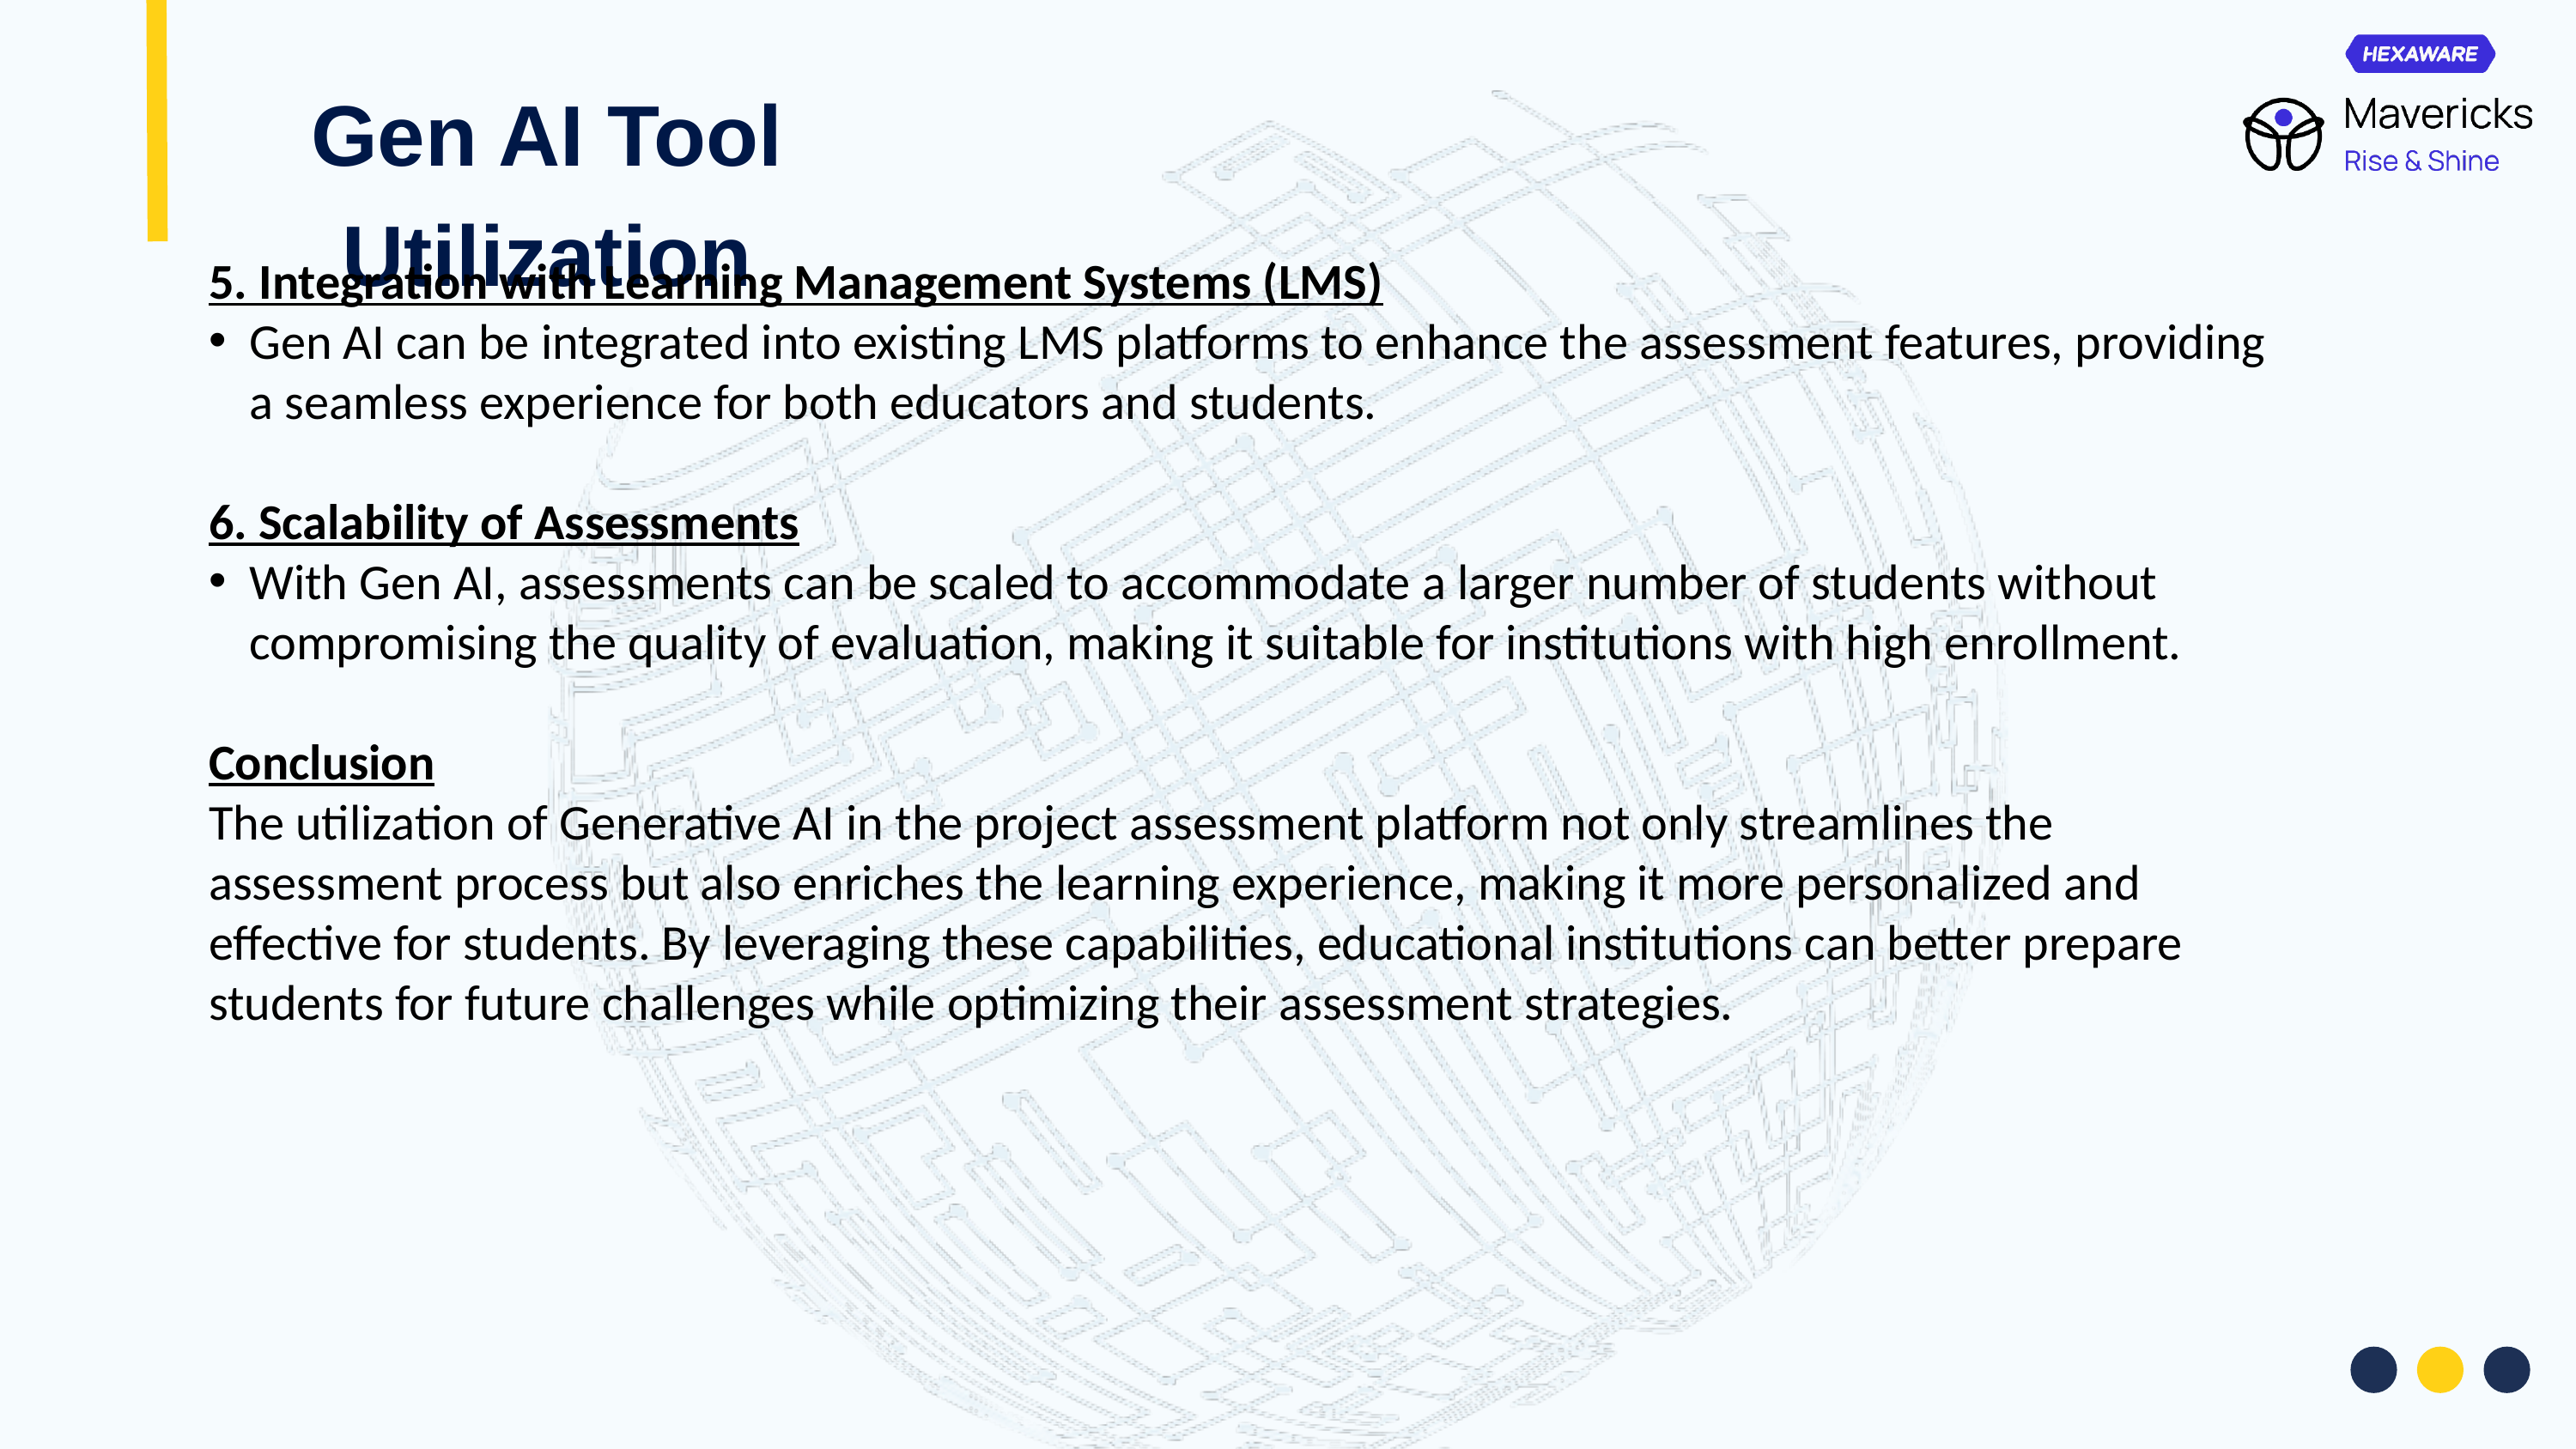

Gen AI Tool Utilization

5. Integration with Learning Management Systems (LMS)
Gen AI can be integrated into existing LMS platforms to enhance the assessment features, providing a seamless experience for both educators and students.

6. Scalability of Assessments
With Gen AI, assessments can be scaled to accommodate a larger number of students without compromising the quality of evaluation, making it suitable for institutions with high enrollment.

Conclusion
The utilization of Generative AI in the project assessment platform not only streamlines the assessment process but also enriches the learning experience, making it more personalized and effective for students. By leveraging these capabilities, educational institutions can better prepare students for future challenges while optimizing their assessment strategies.